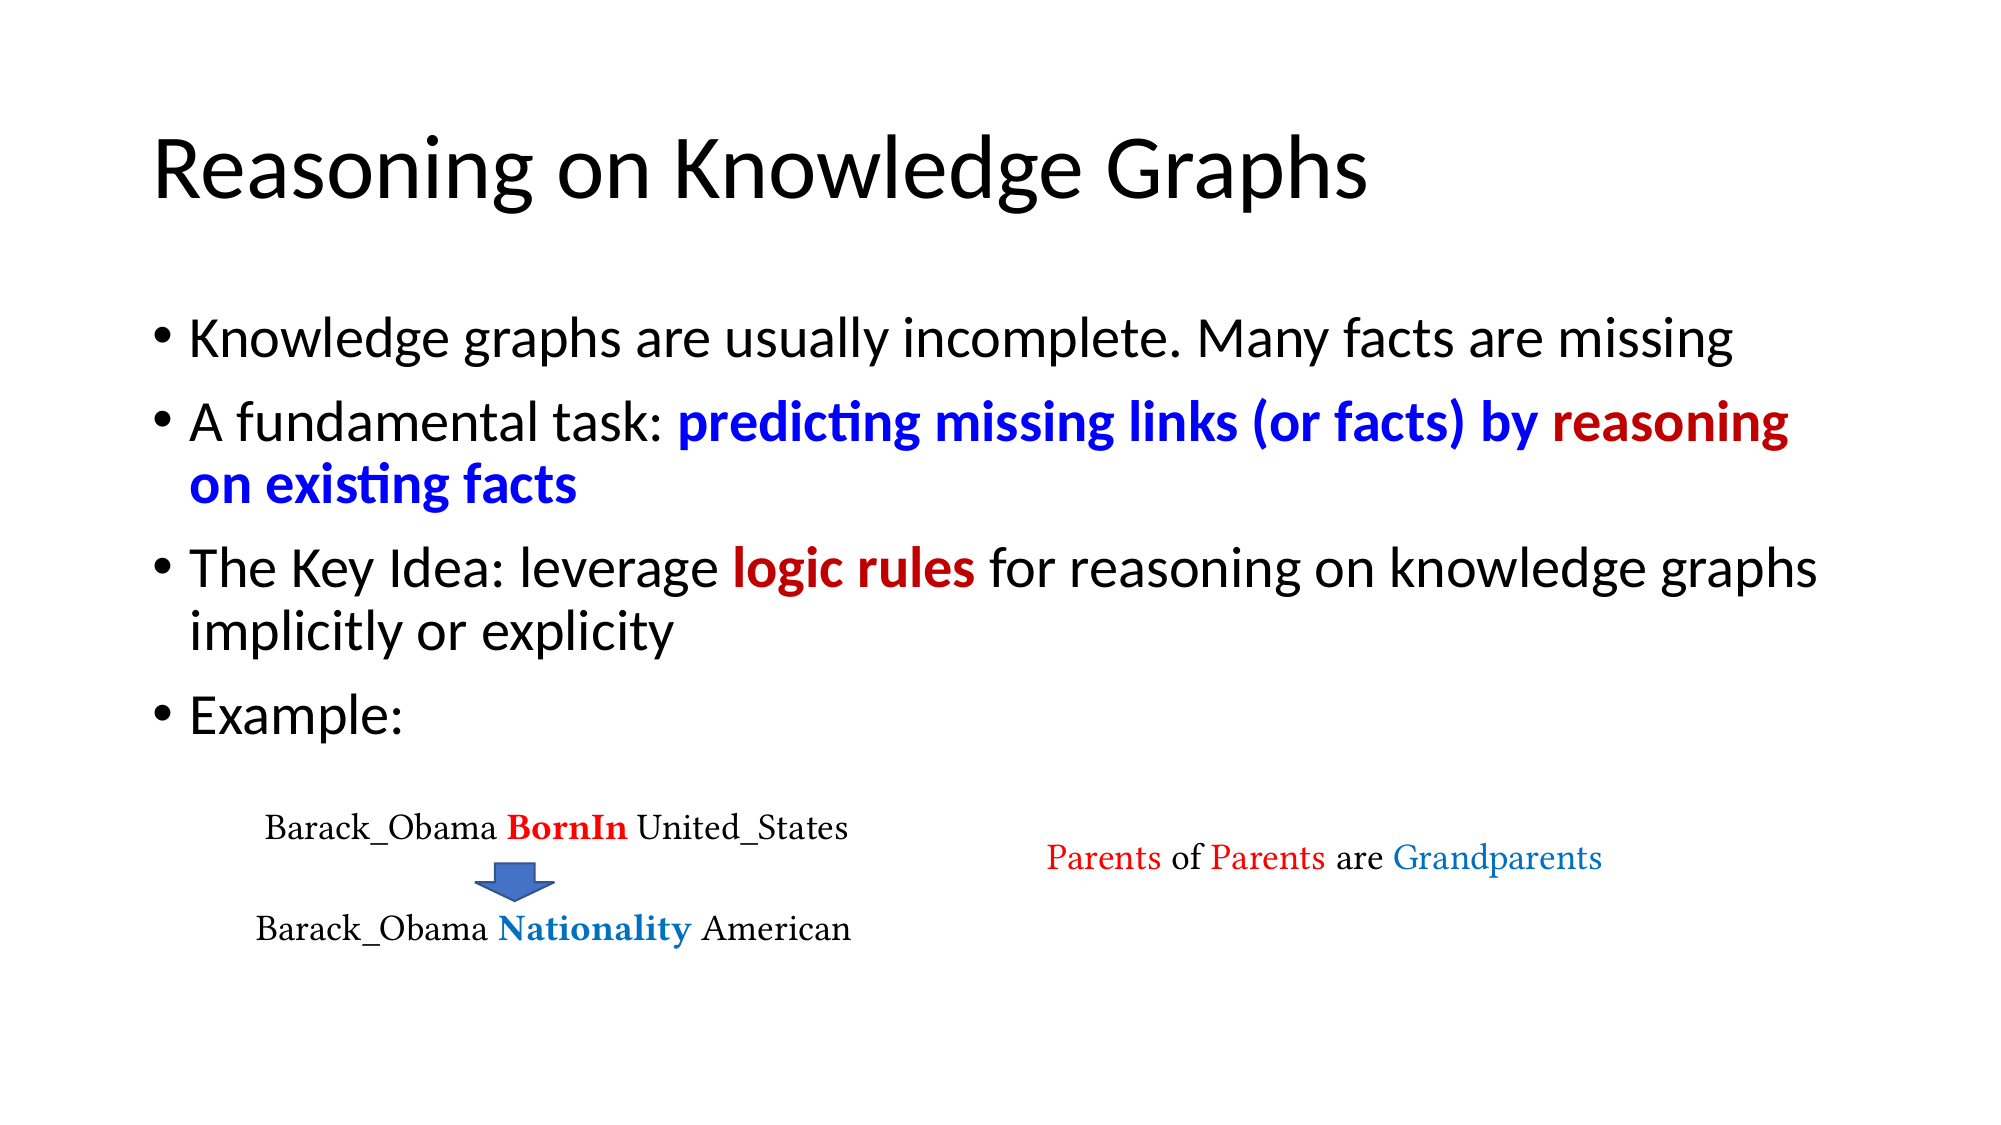

# Reasoning on Knowledge Graphs
Knowledge graphs are usually incomplete. Many facts are missing
A fundamental task: predicting missing links (or facts) by reasoning on existing facts
The Key Idea: leverage logic rules for reasoning on knowledge graphs implicitly or explicity
Example:

Barack_Obama BornIn United_States

Barack_Obama Nationality American
Parents of Parents are Grandparents